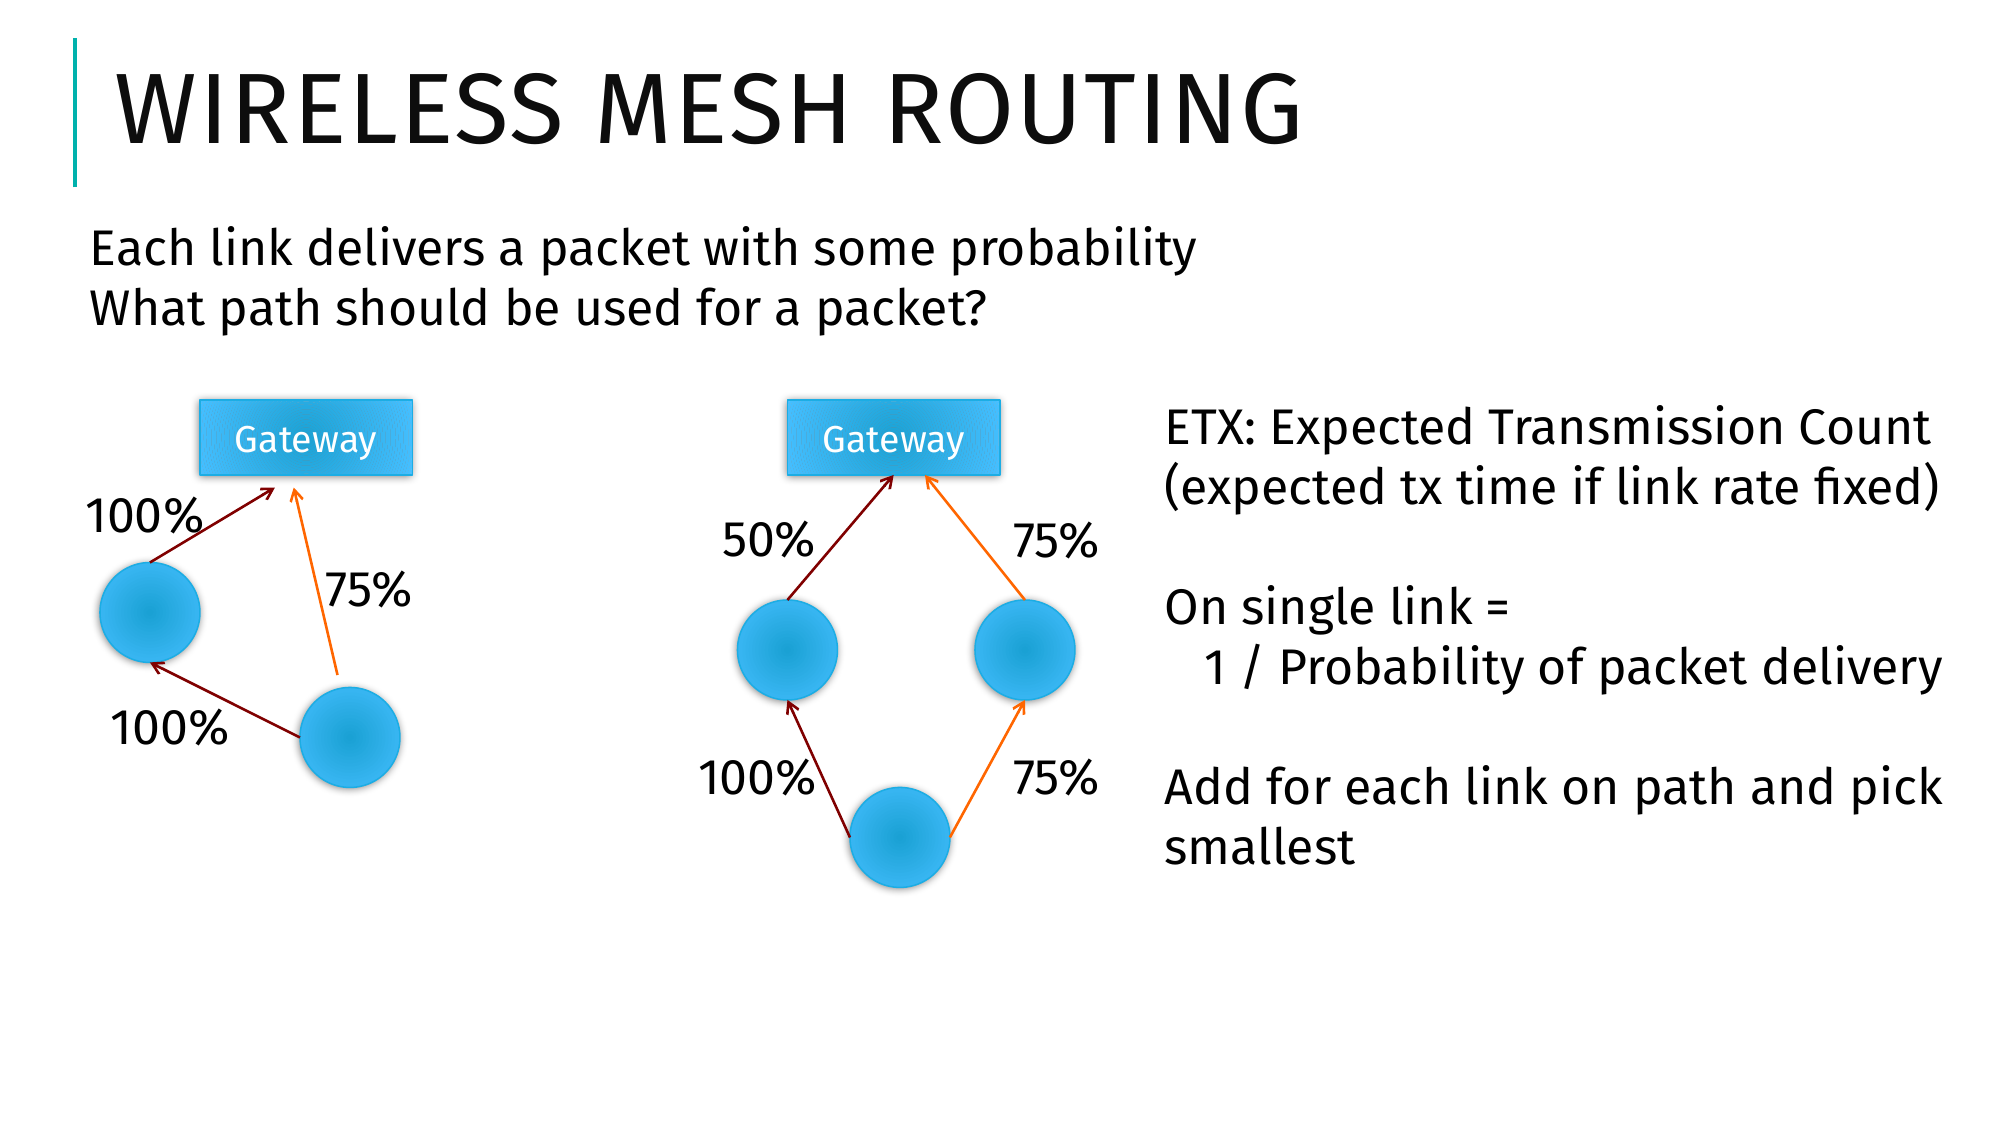

# Wireless Mesh routing
Each link delivers a packet with some probability
What path should be used for a packet?
ETX: Expected Transmission Count
(expected tx time if link rate fixed)
On single link =
   1 / Probability of packet delivery

Add for each link on path and pick smallest
Gateway
Gateway
50%
75%

75%
100%

100%
75%

100%